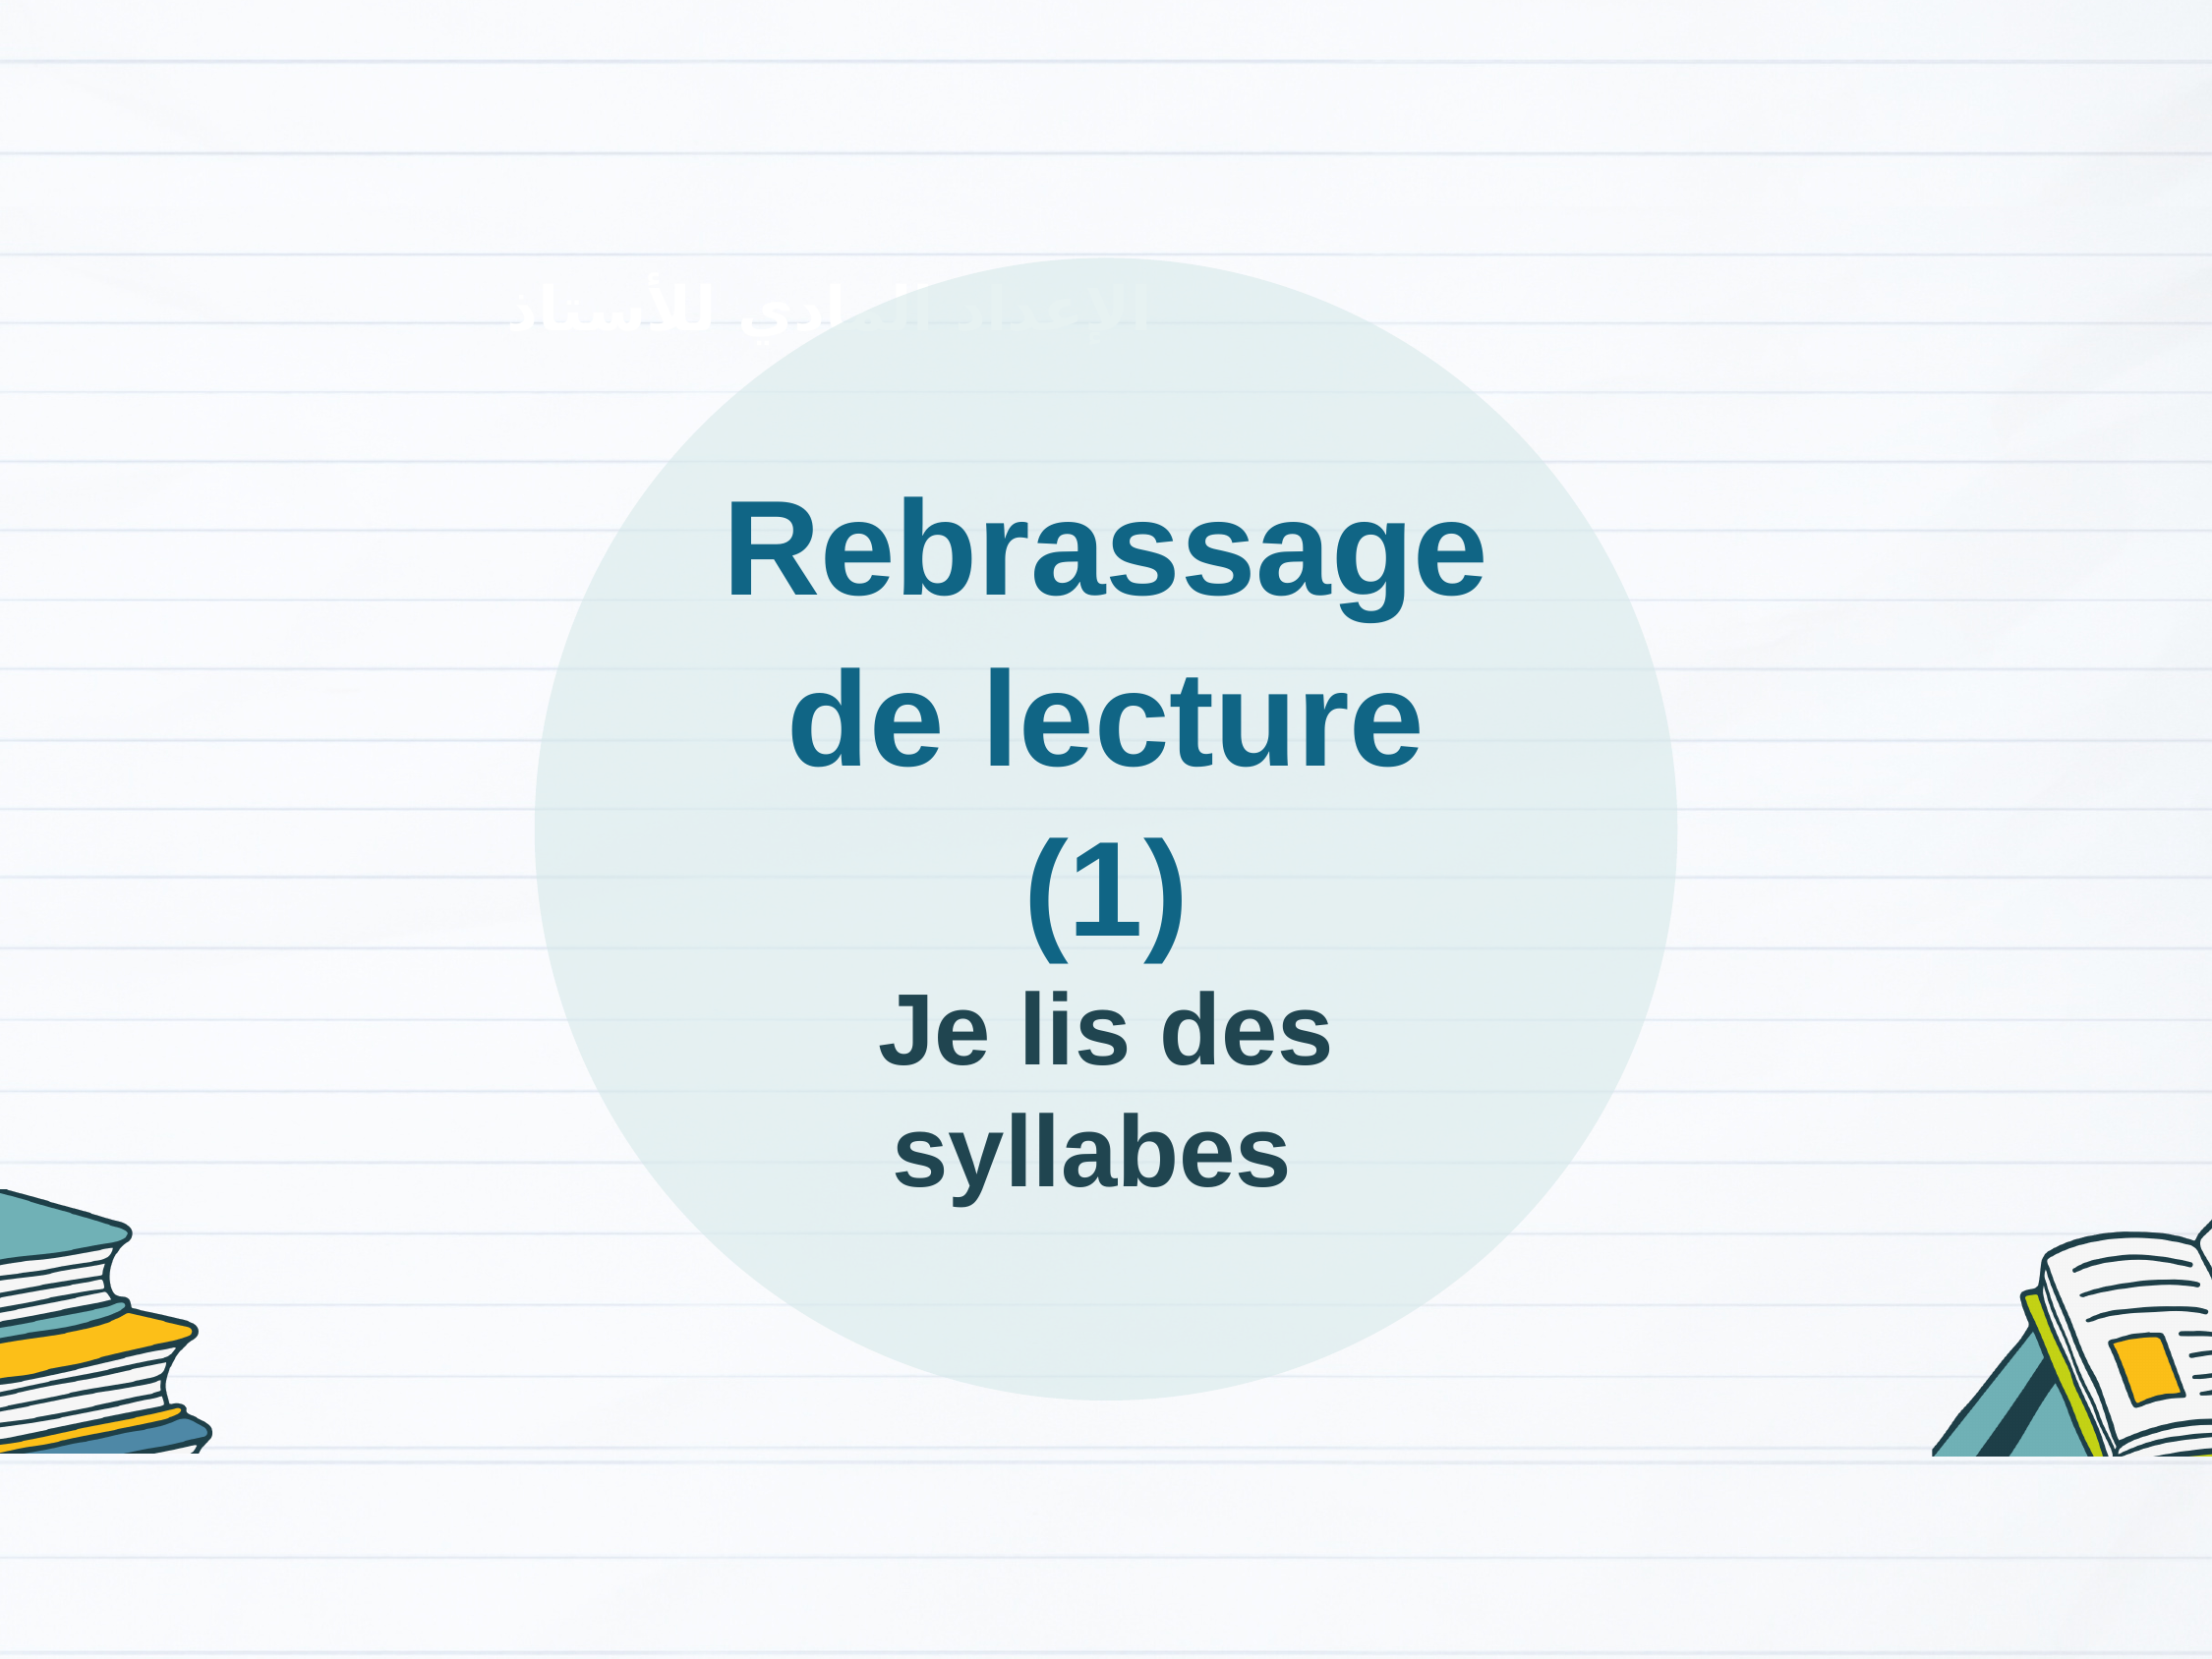

Rebrassage de lecture (1)
Je lis des syllabes
الإعداد المادي للأستاذ